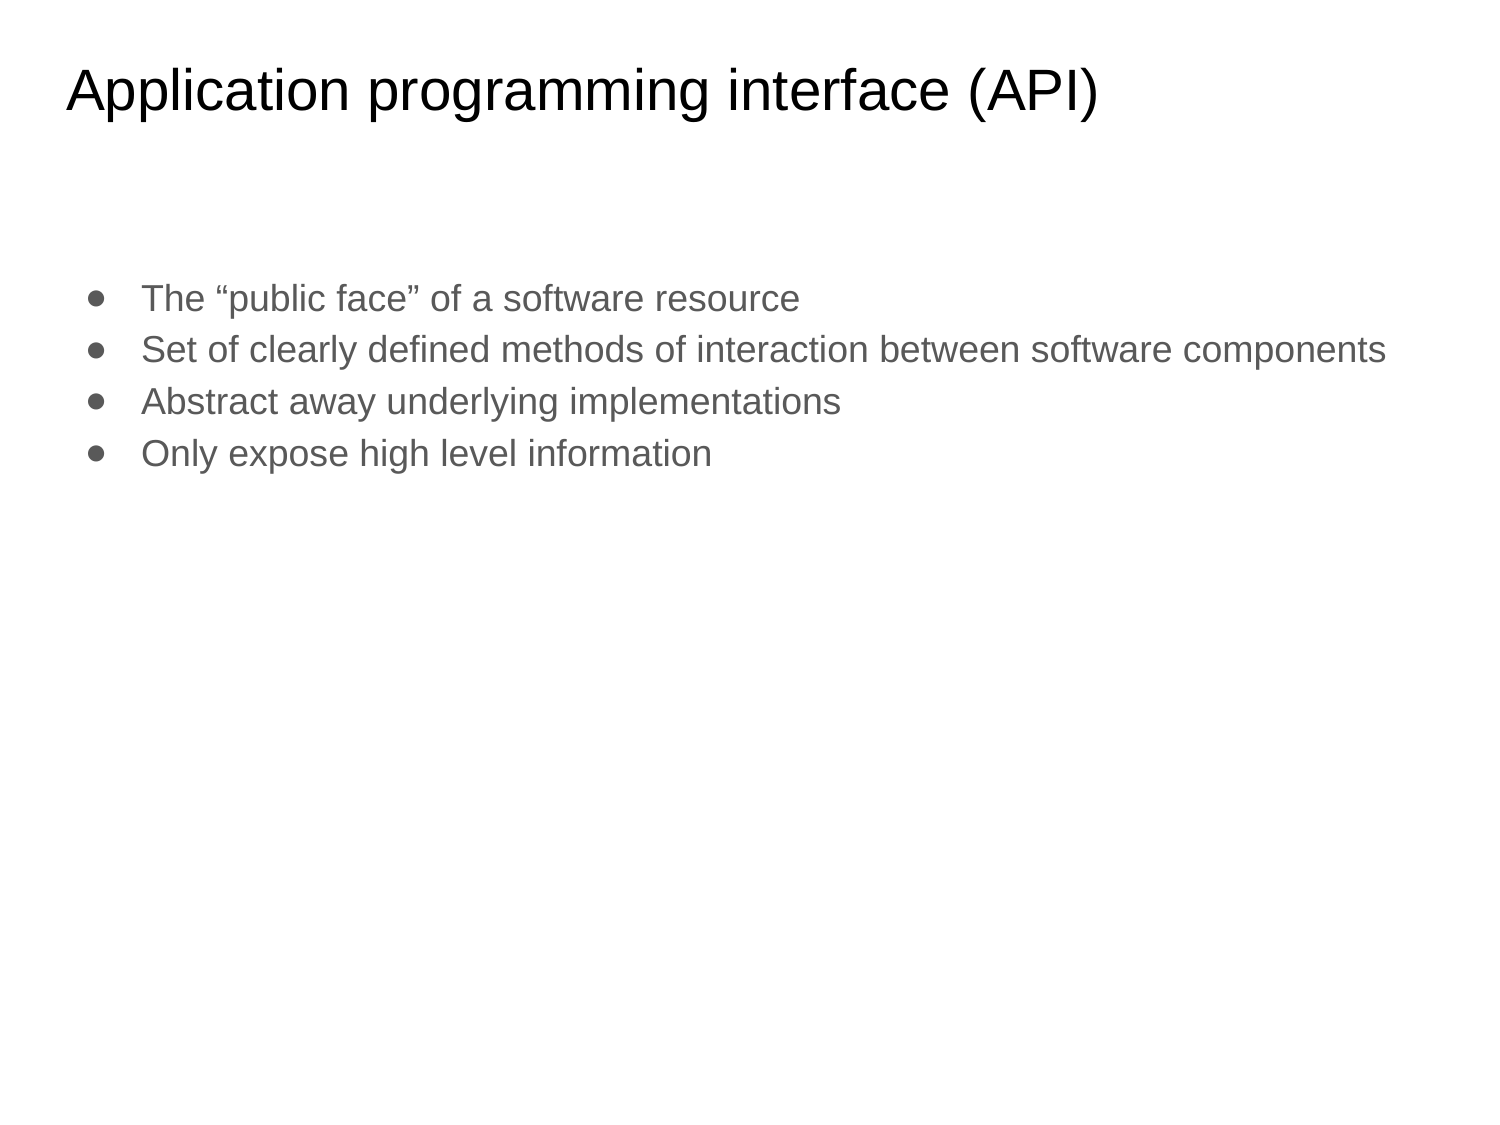

# Application programming interface (API)
The “public face” of a software resource
Set of clearly defined methods of interaction between software components
Abstract away underlying implementations
Only expose high level information